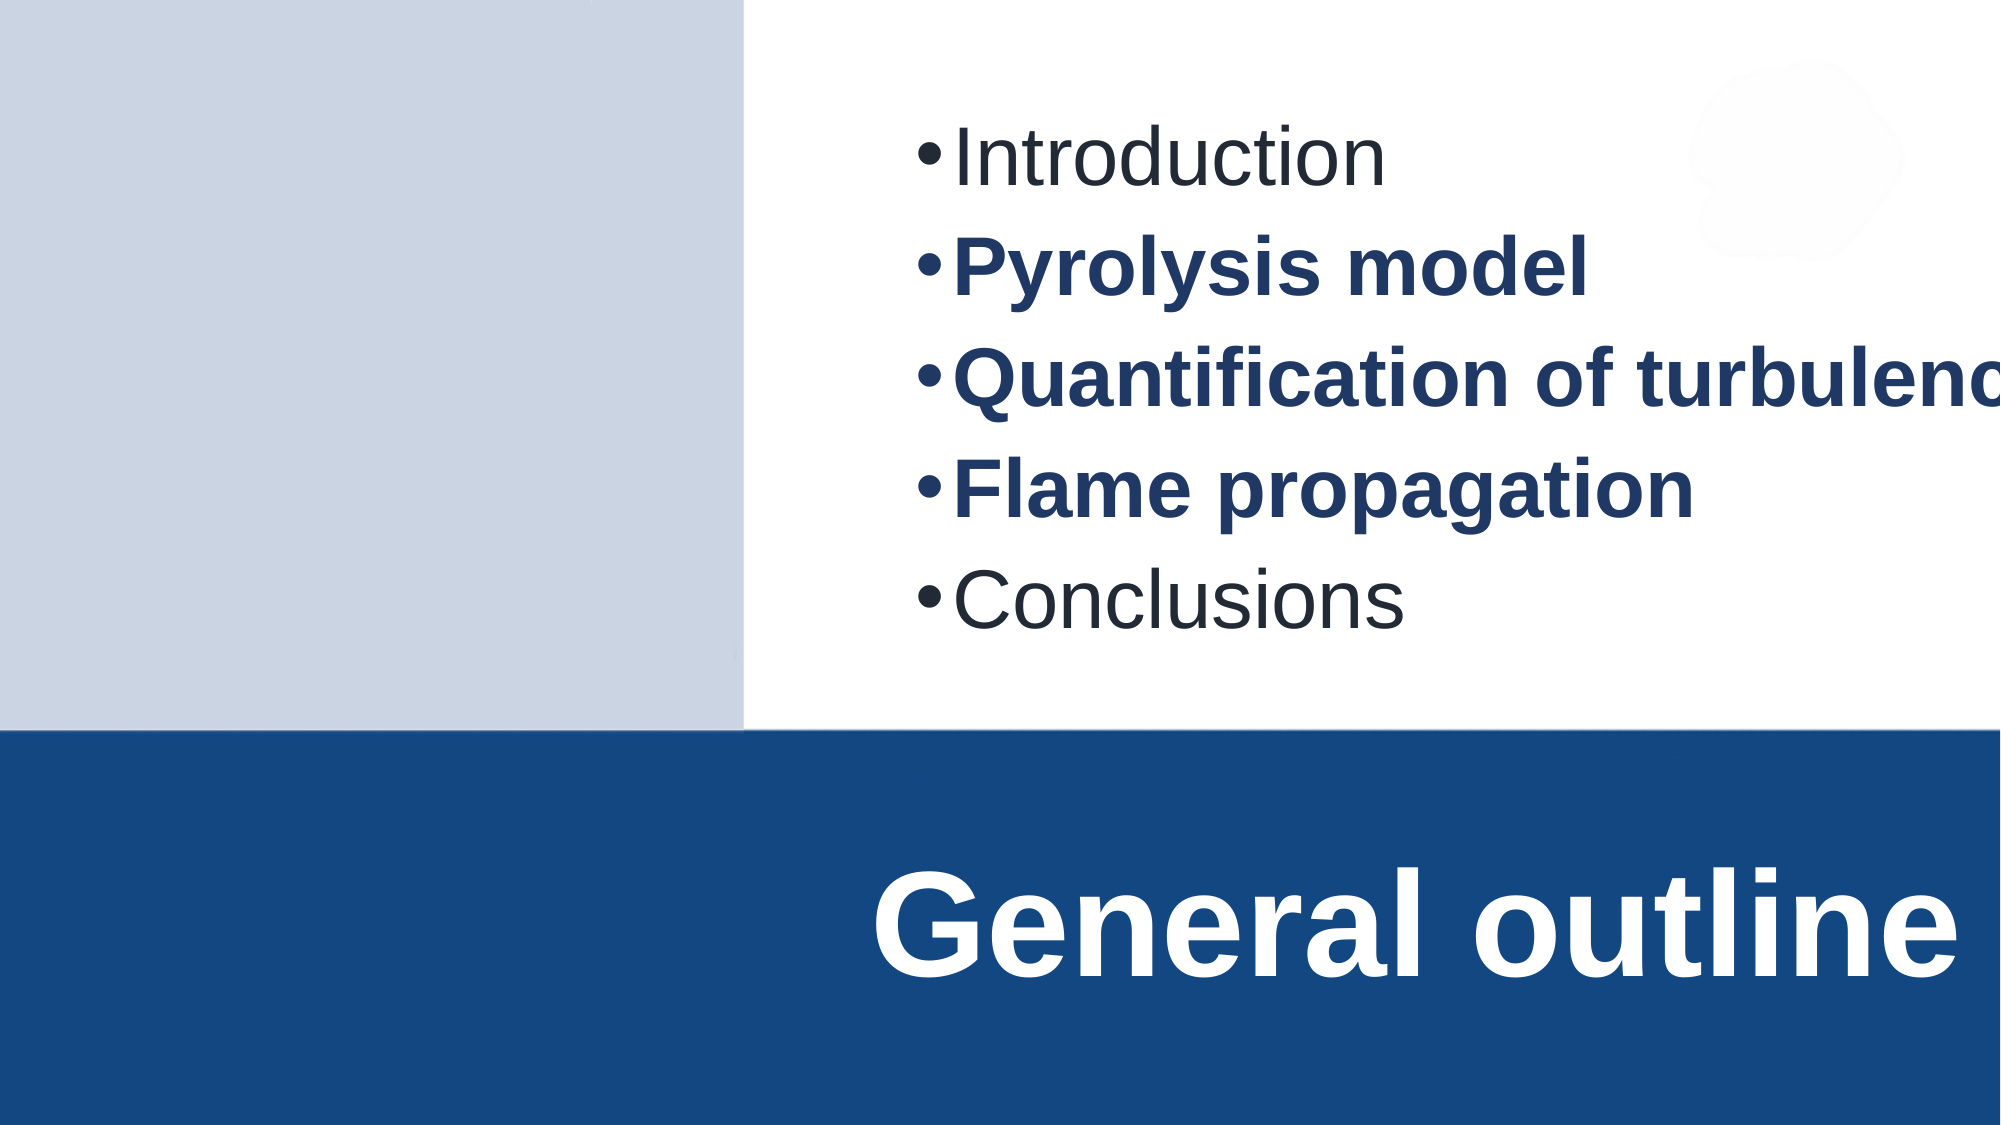

Introduction
Pyrolysis model
Quantification of turbulence
Flame propagation
Conclusions
# General outline